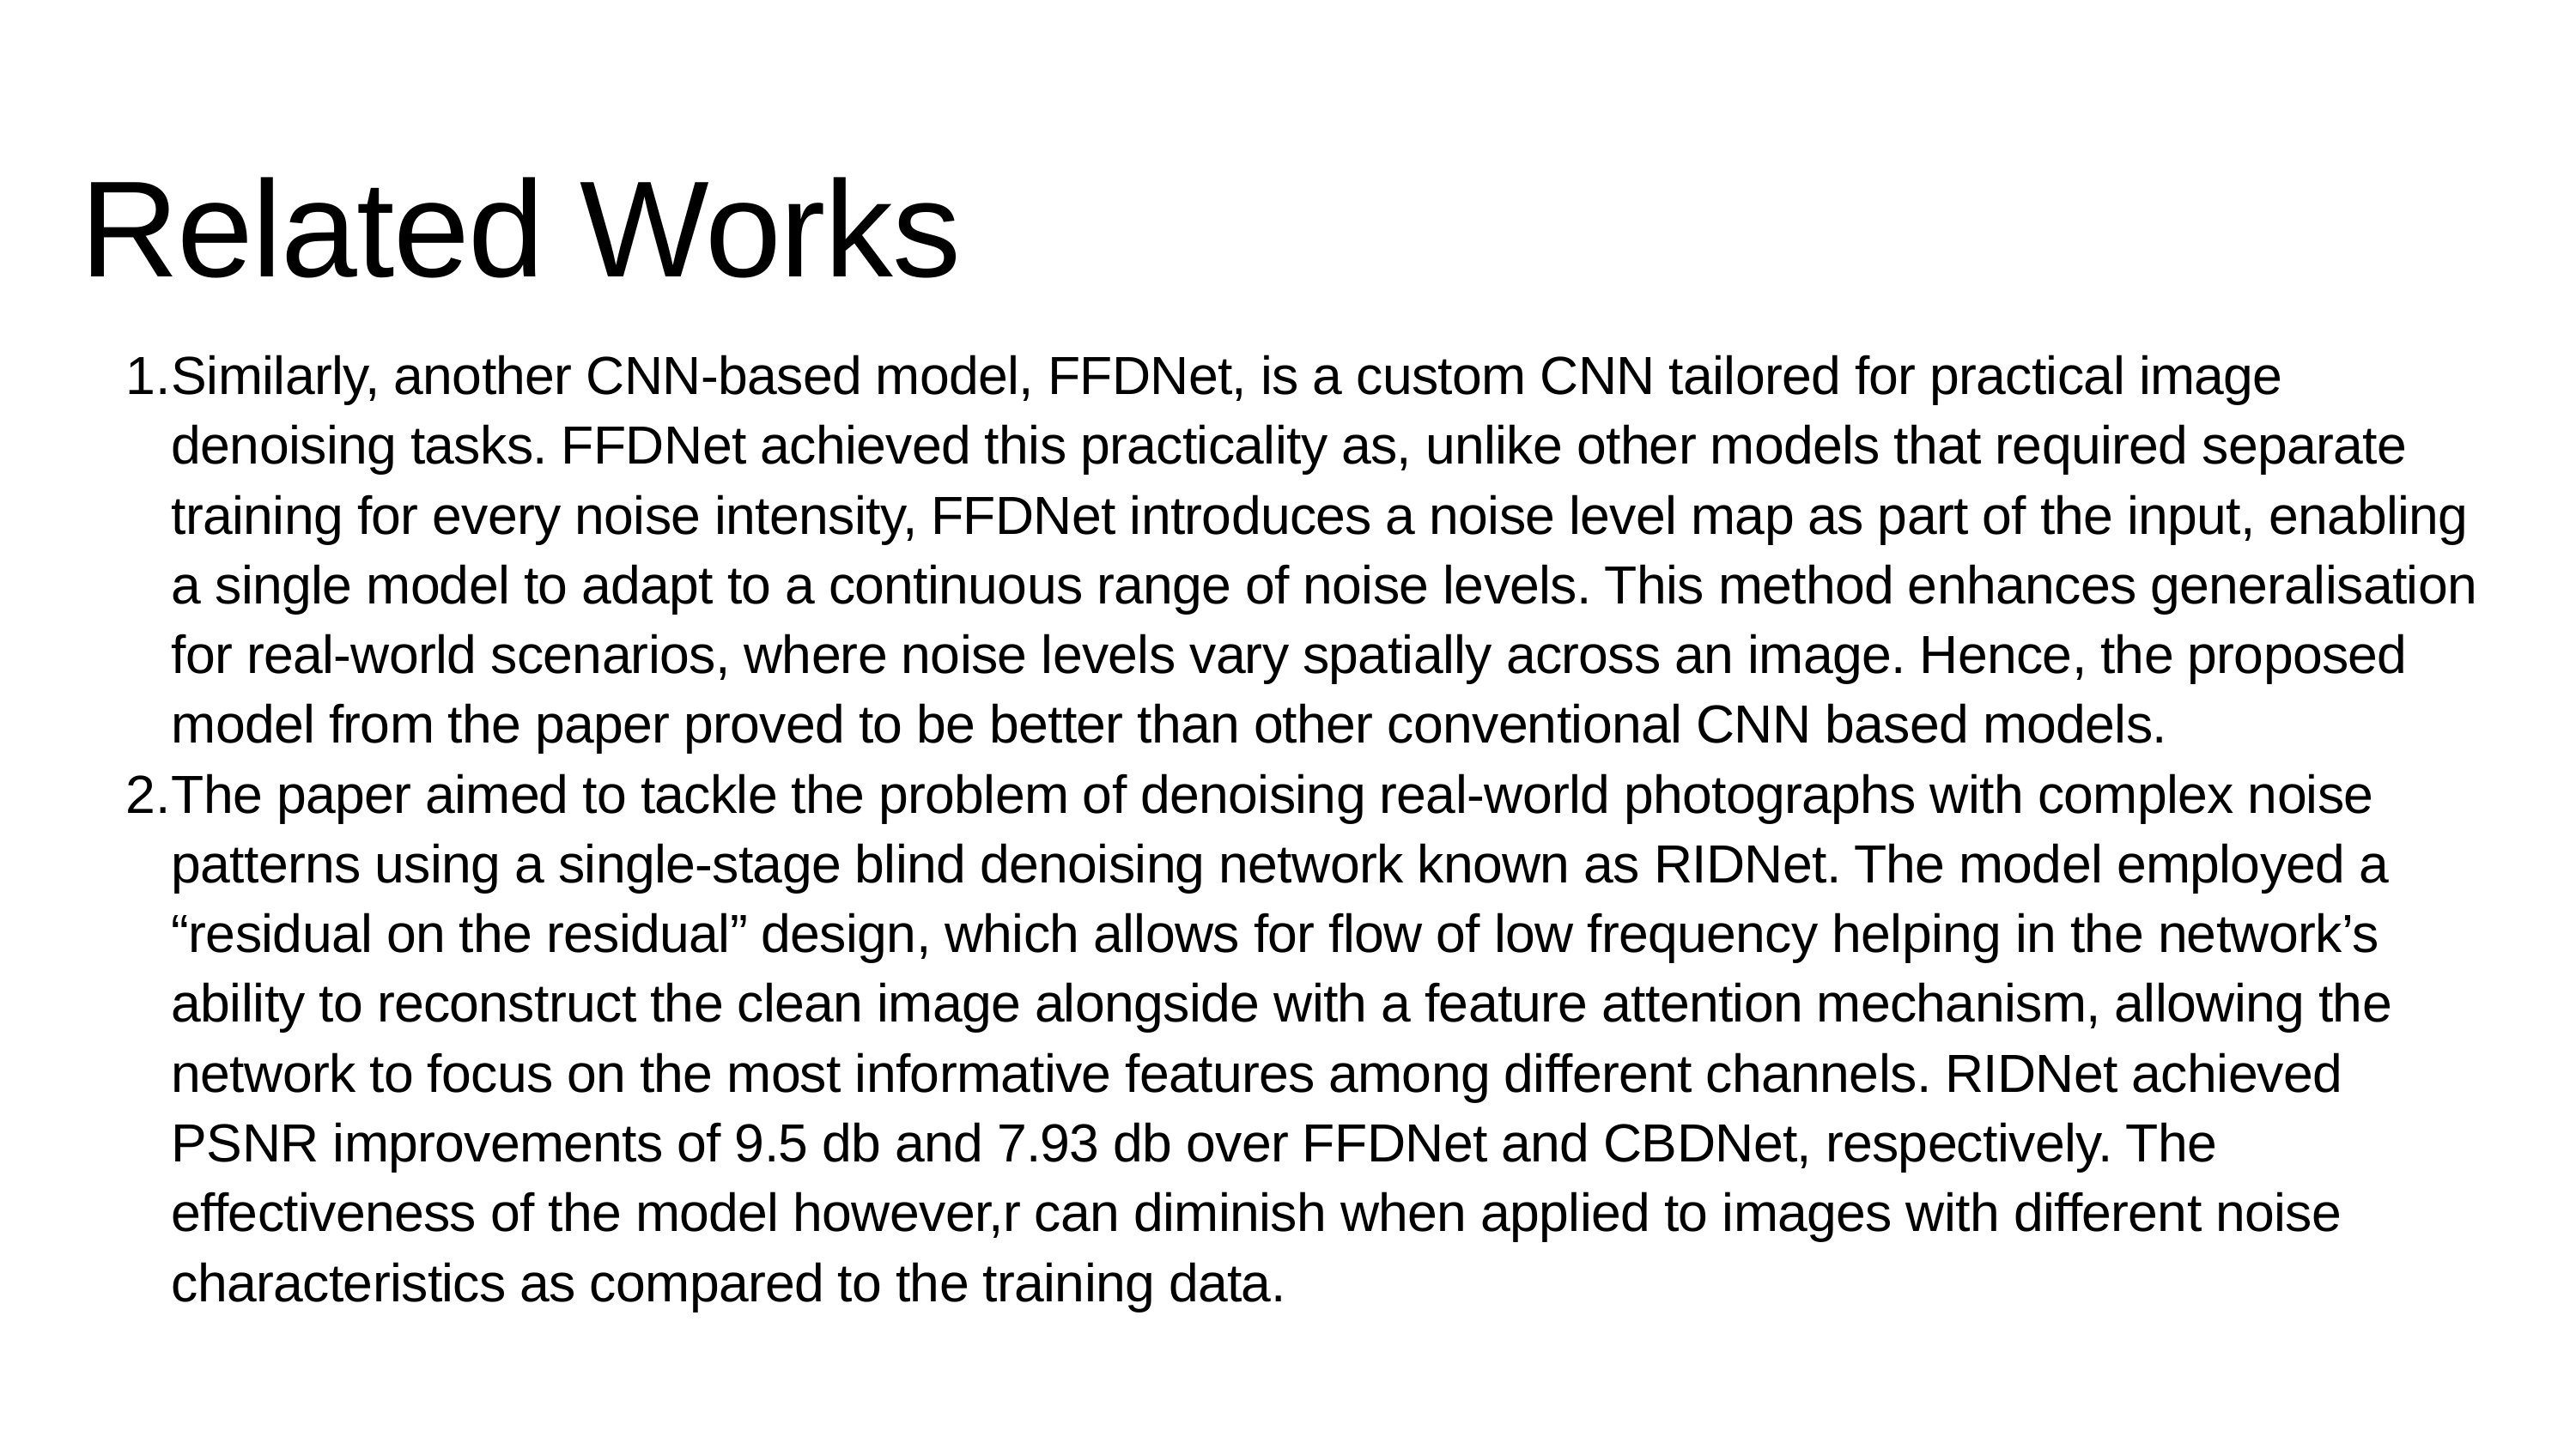

Related Works
Similarly, another CNN-based model, FFDNet, is a custom CNN tailored for practical image denoising tasks. FFDNet achieved this practicality as, unlike other models that required separate training for every noise intensity, FFDNet introduces a noise level map as part of the input, enabling a single model to adapt to a continuous range of noise levels. This method enhances generalisation for real-world scenarios, where noise levels vary spatially across an image. Hence, the proposed model from the paper proved to be better than other conventional CNN based models.
The paper aimed to tackle the problem of denoising real-world photographs with complex noise patterns using a single-stage blind denoising network known as RIDNet. The model employed a “residual on the residual” design, which allows for flow of low frequency helping in the network’s ability to reconstruct the clean image alongside with a feature attention mechanism, allowing the network to focus on the most informative features among different channels. RIDNet achieved PSNR improvements of 9.5 db and 7.93 db over FFDNet and CBDNet, respectively. The effectiveness of the model however,r can diminish when applied to images with different noise characteristics as compared to the training data.